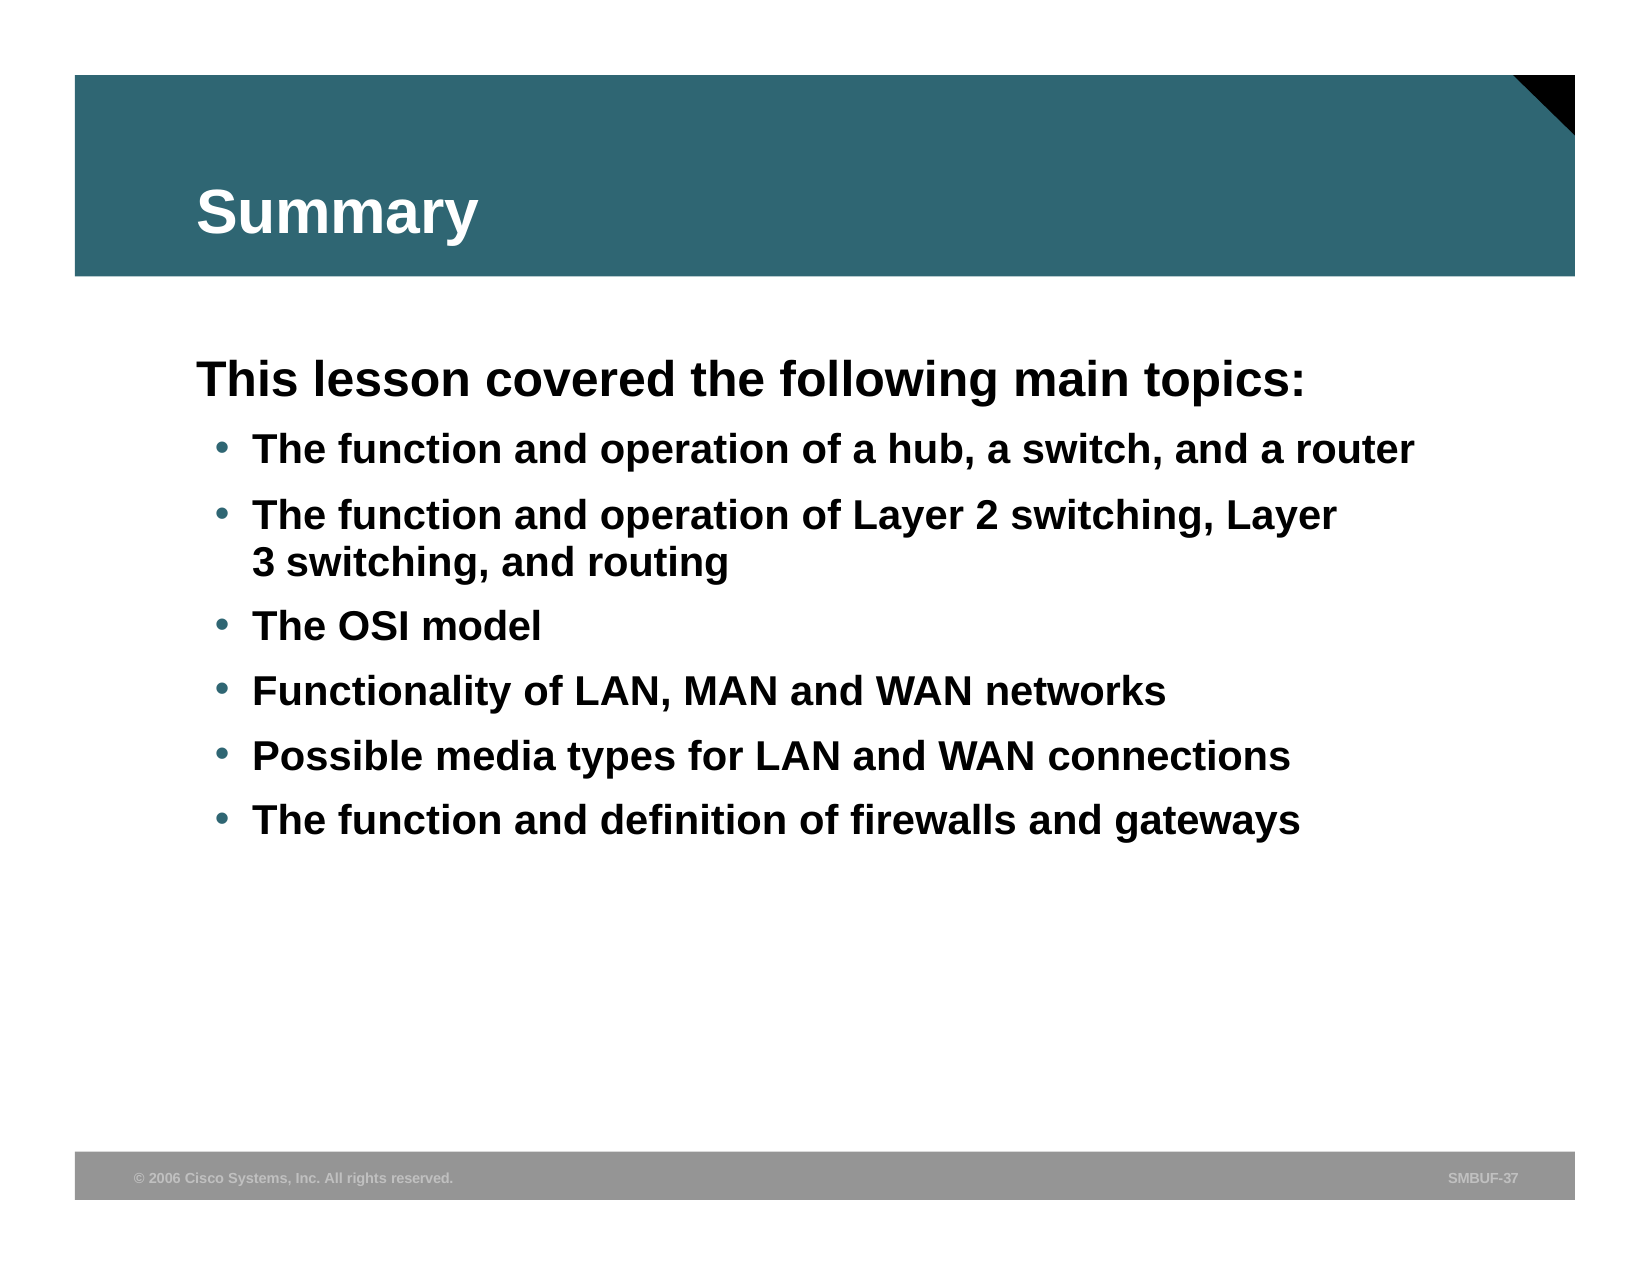

# Summary
This lesson covered the following main topics:
The function and operation of a hub, a switch, and a router
The function and operation of Layer 2 switching, Layer 3 switching, and routing
The OSI model
Functionality of LAN, MAN and WAN networks
Possible media types for LAN and WAN connections
The function and definition of firewalls and gateways
© 2006 Cisco Systems, Inc. All rights reserved.
SMBUF-37